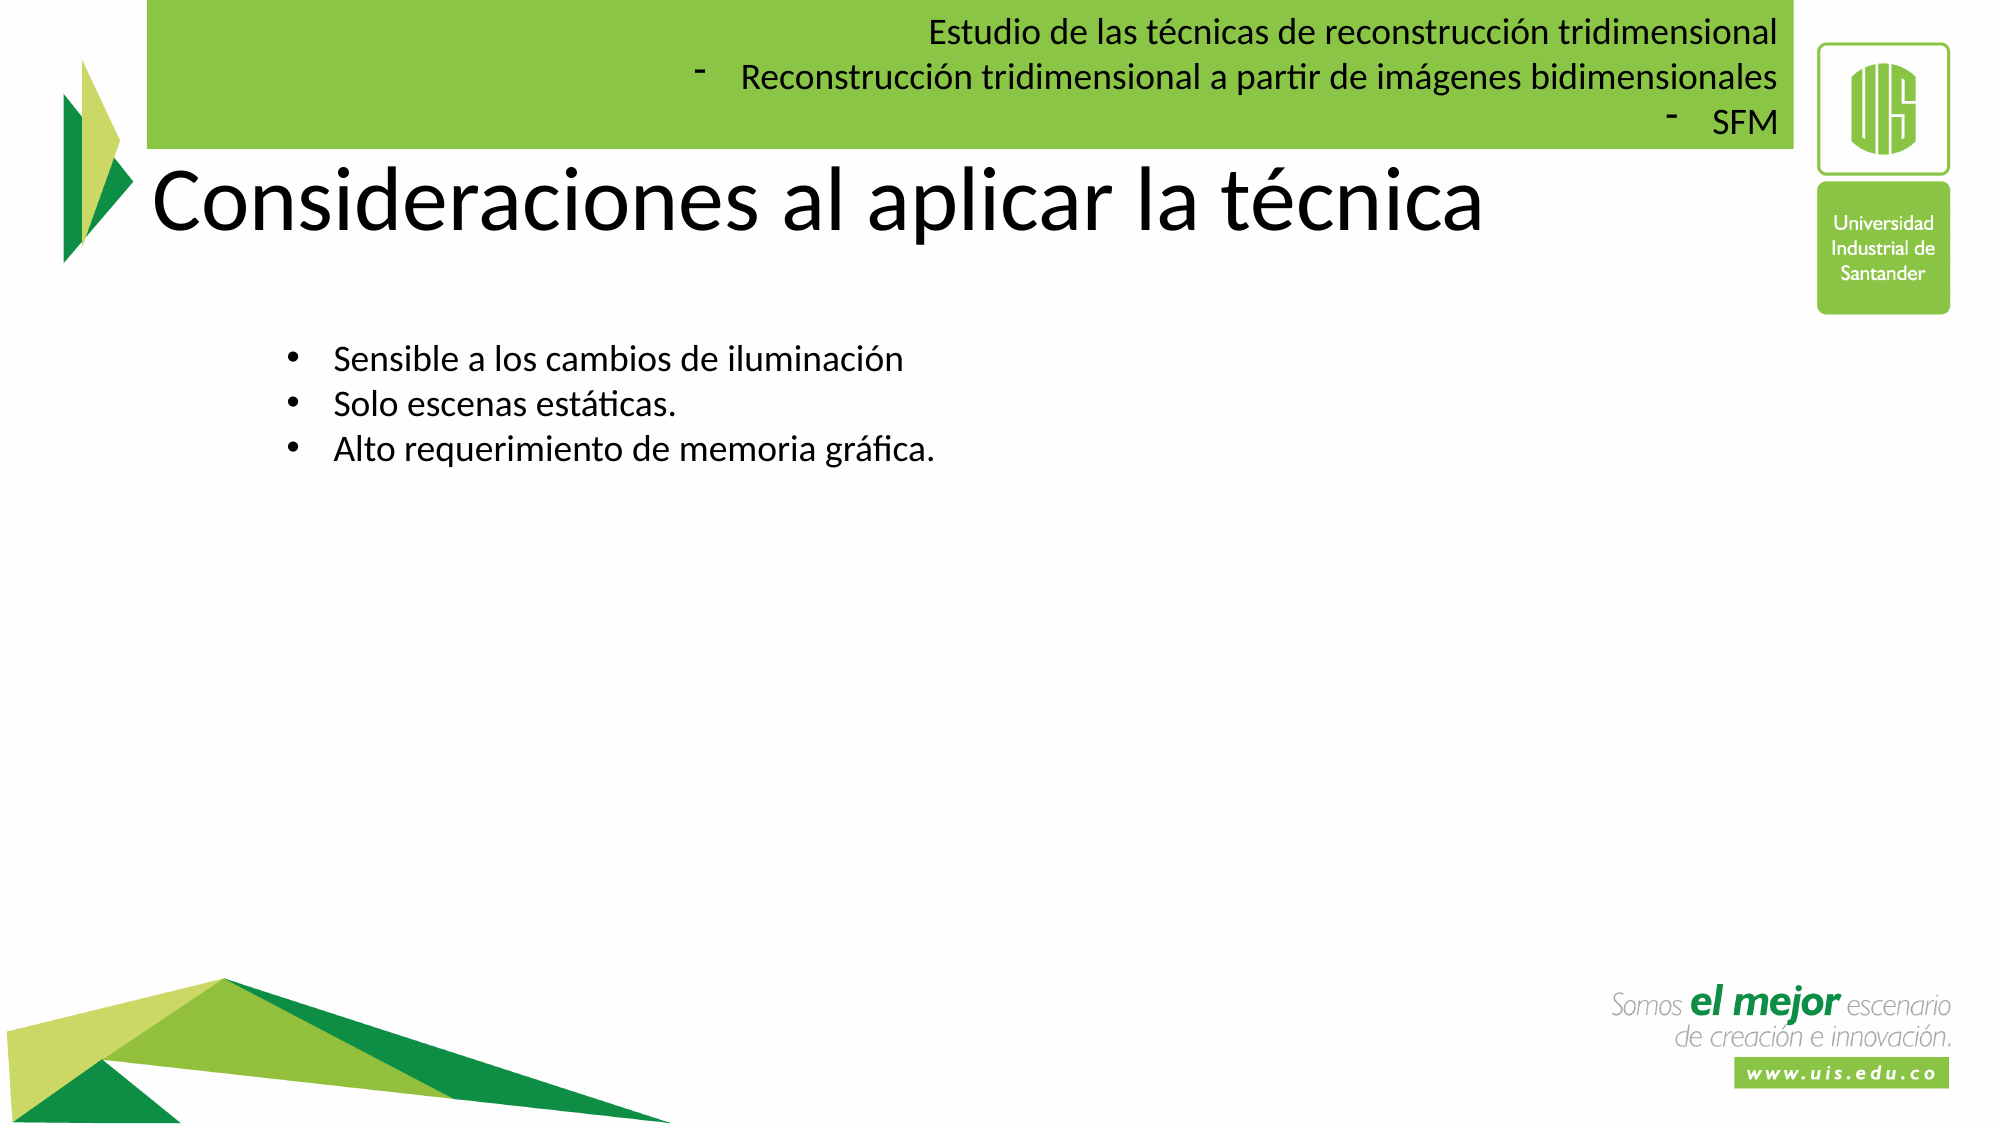

Estudio de las técnicas de reconstrucción tridimensional
Reconstrucción tridimensional a partir de imágenes bidimensionales
SFM
# Consideraciones al aplicar la técnica
Sensible a los cambios de iluminación
Solo escenas estáticas.
Alto requerimiento de memoria gráfica.